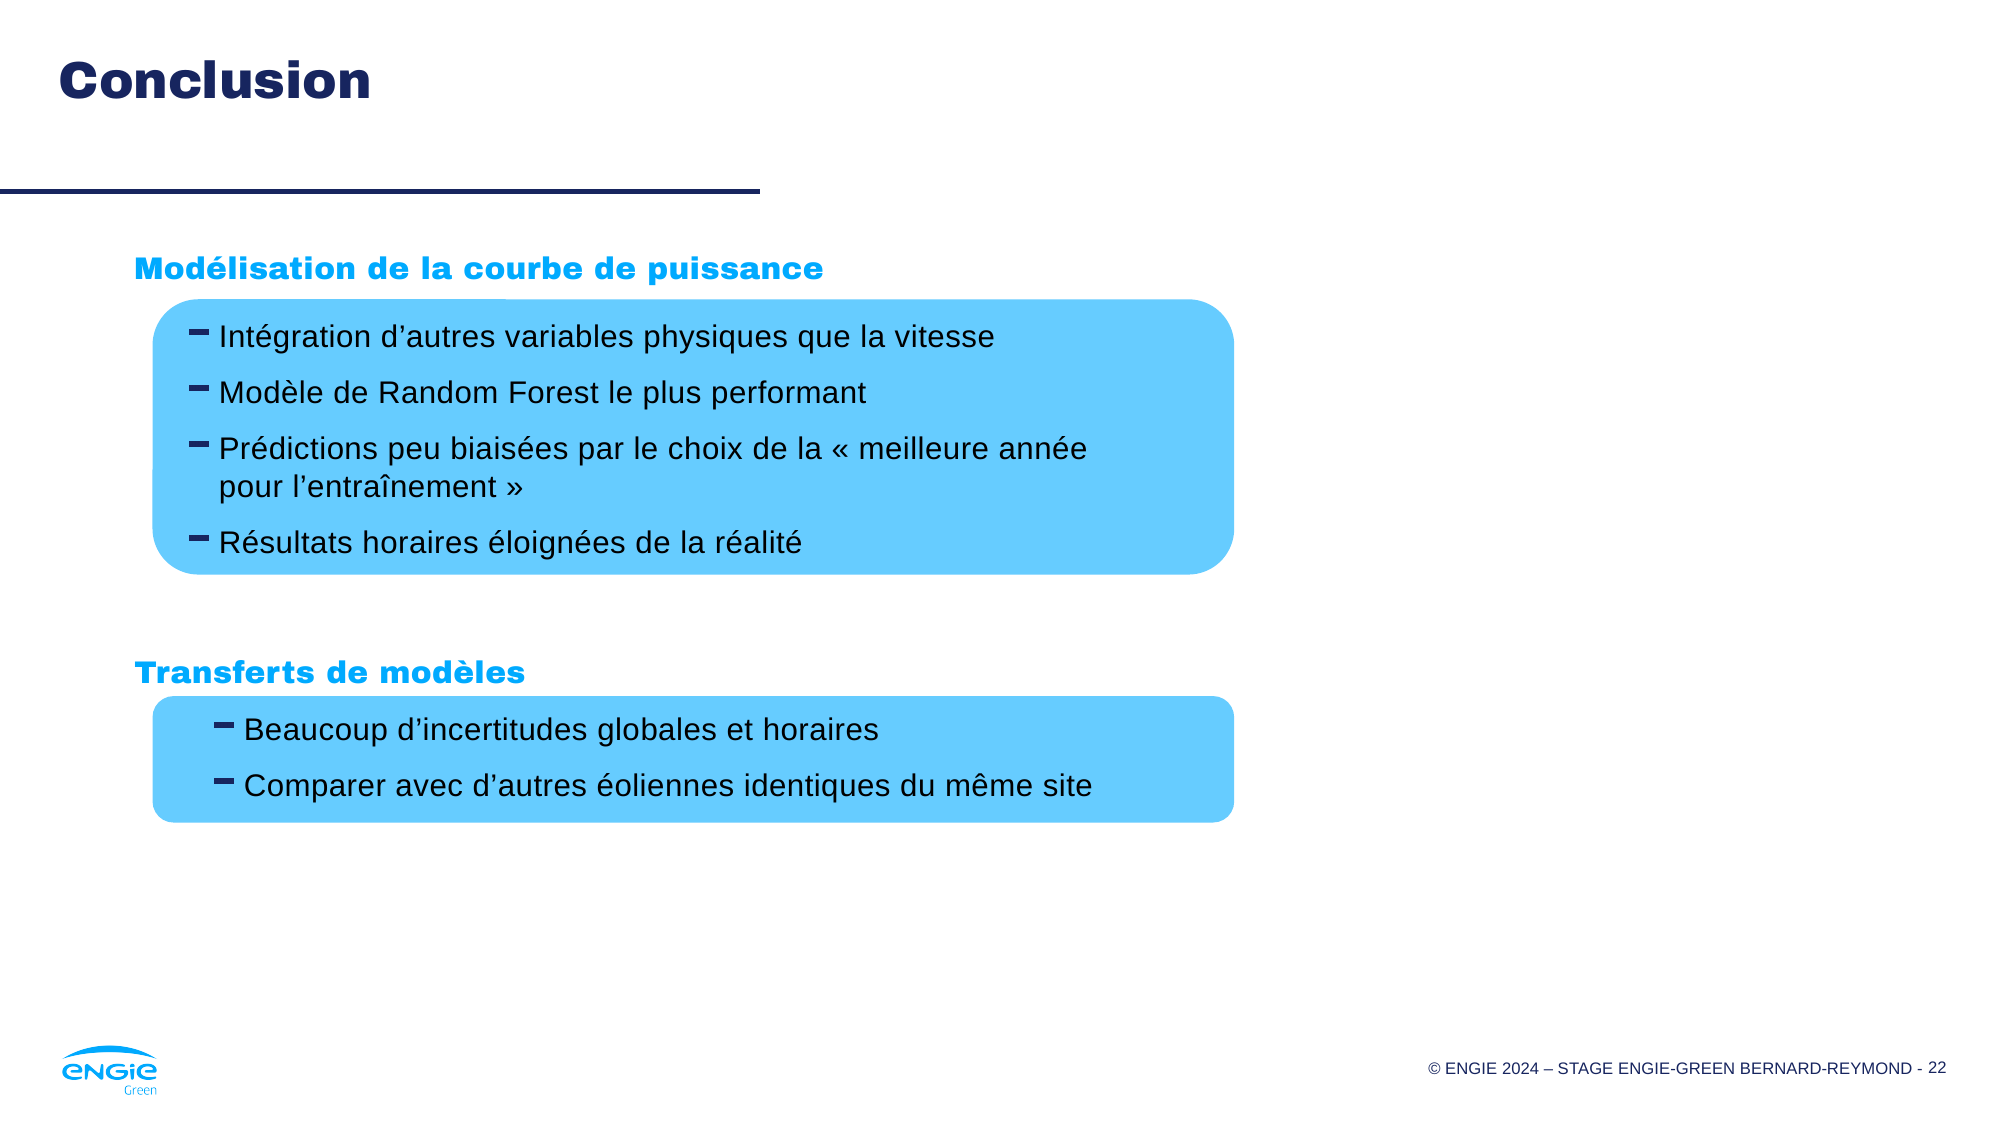

# Conclusion
Modélisation de la courbe de puissance

Intégration d’autres variables physiques que la vitesse
Modèle de Random Forest le plus performant
Prédictions peu biaisées par le choix de la « meilleure année pour l’entraînement »
Résultats horaires éloignées de la réalité

Transferts de modèles

Beaucoup d’incertitudes globales et horaires
Comparer avec d’autres éoliennes identiques du même site

22
© ENGIE 2024 – Stage Engie-Green Bernard-reymond -